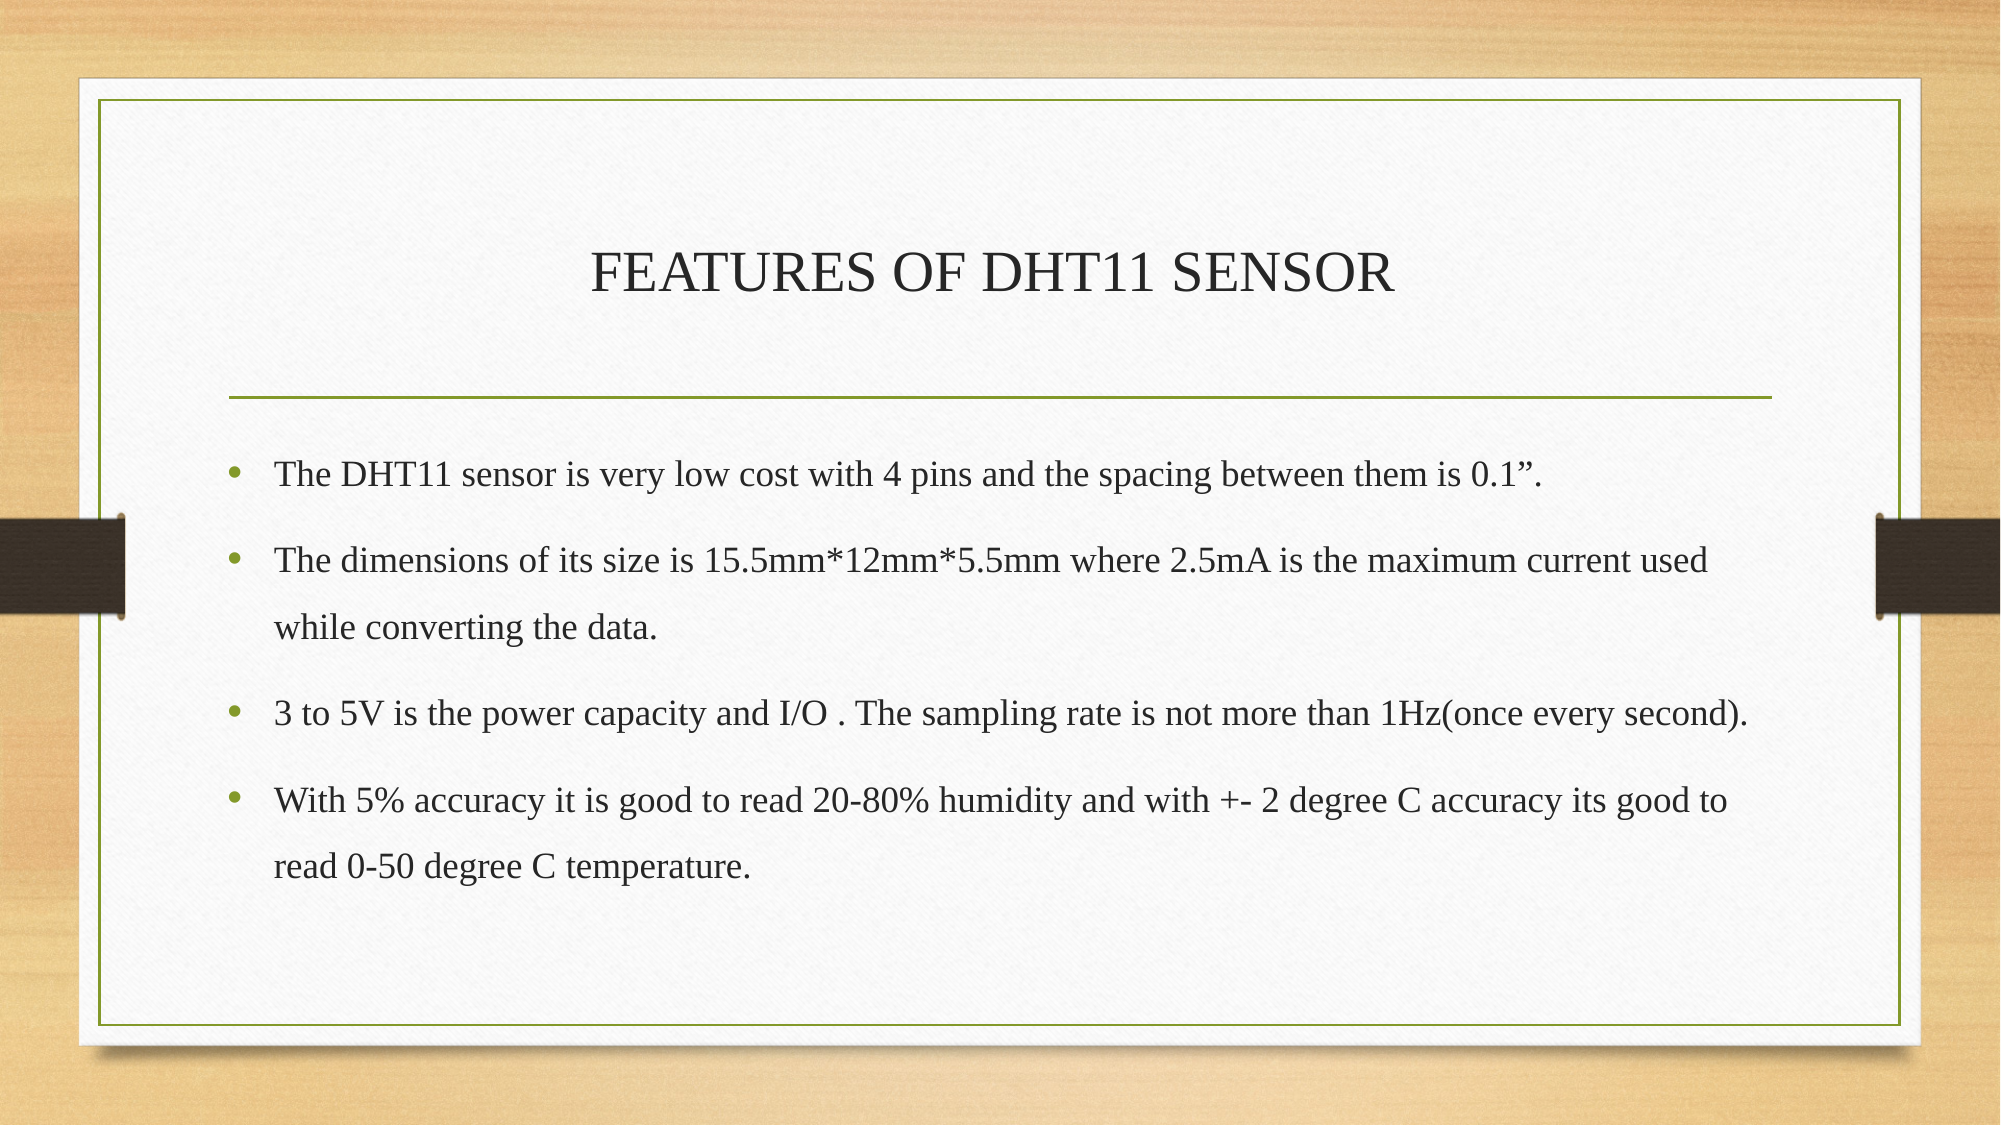

# FEATURES OF DHT11 SENSOR
The DHT11 sensor is very low cost with 4 pins and the spacing between them is 0.1”.
The dimensions of its size is 15.5mm*12mm*5.5mm where 2.5mA is the maximum current used while converting the data.
3 to 5V is the power capacity and I/O . The sampling rate is not more than 1Hz(once every second).
With 5% accuracy it is good to read 20-80% humidity and with +- 2 degree C accuracy its good to read 0-50 degree C temperature.